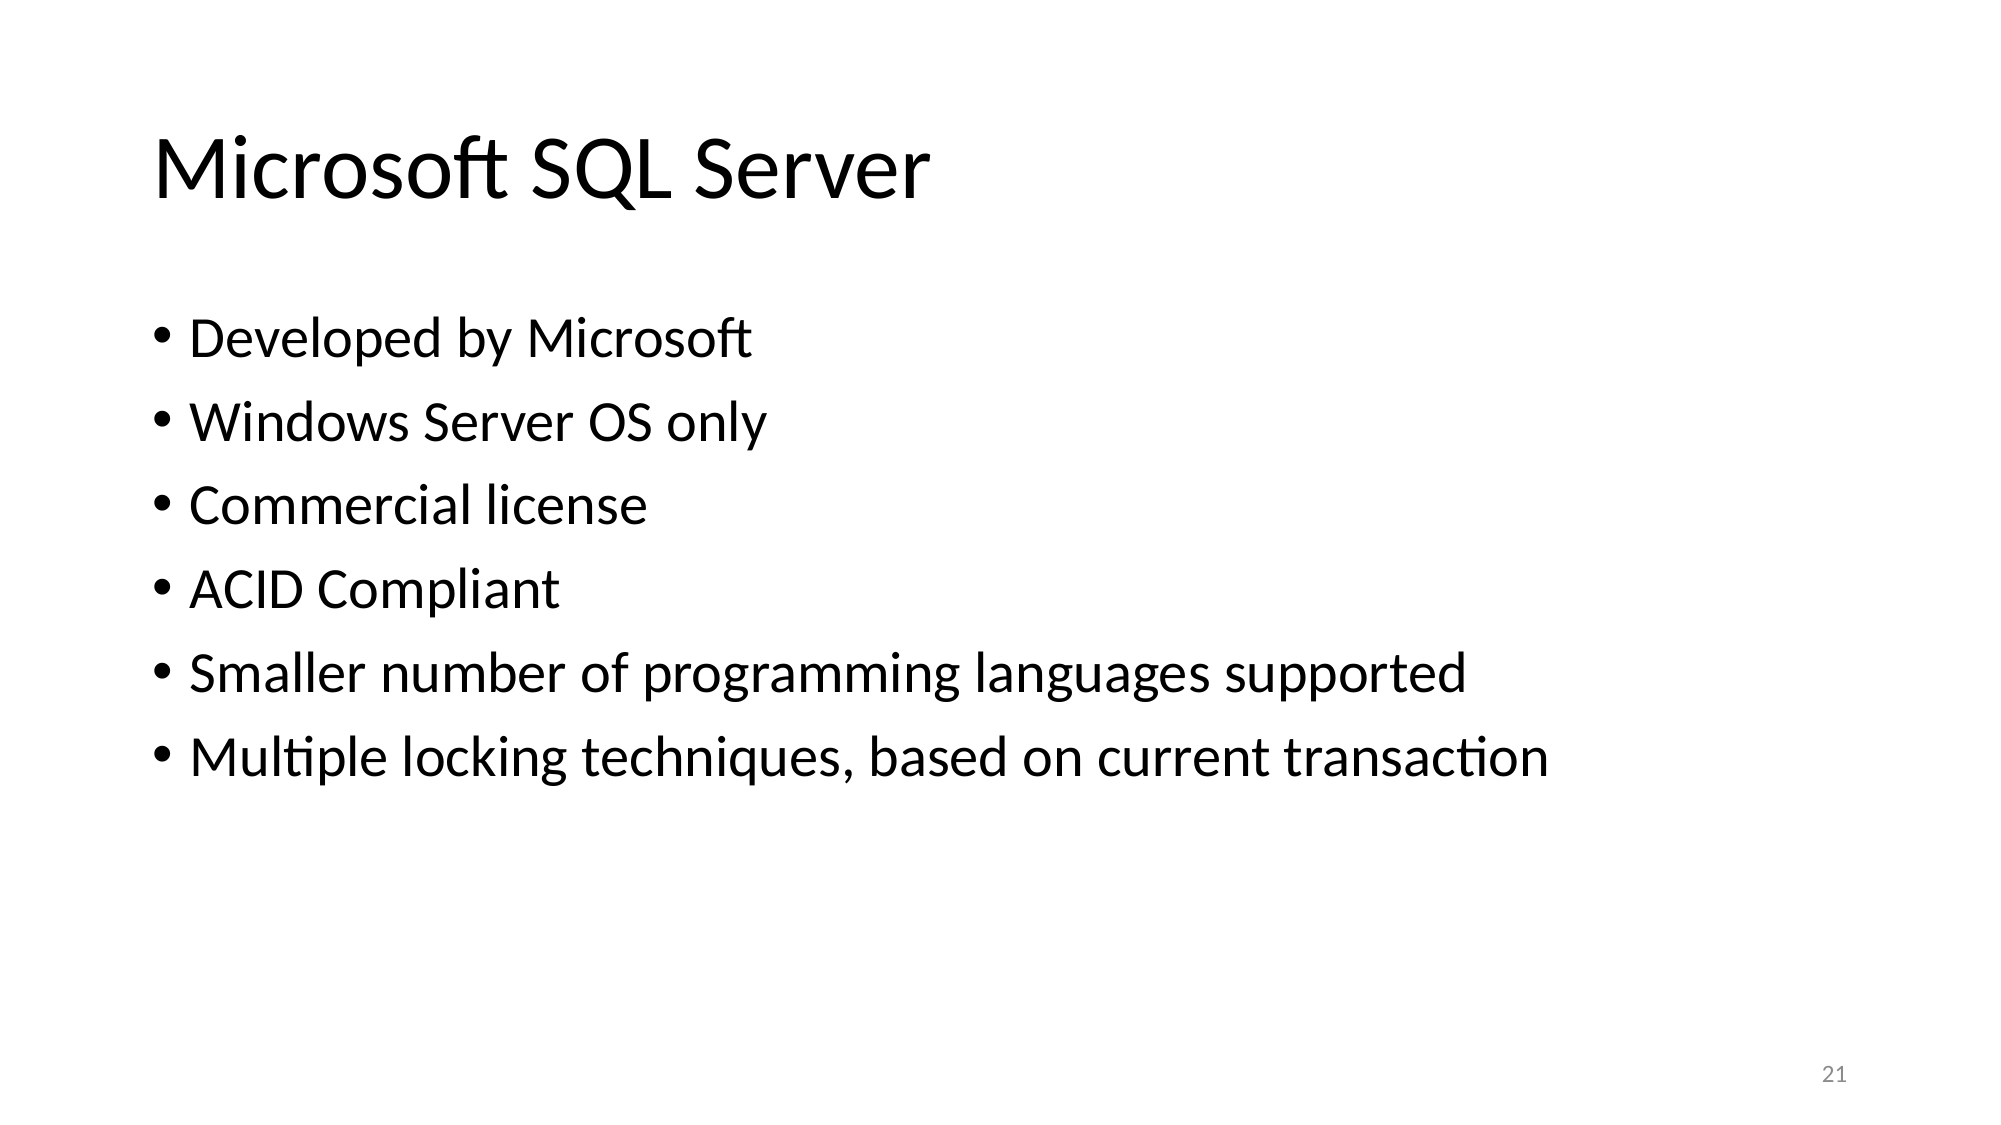

# Microsoft SQL Server
Developed by Microsoft
Windows Server OS only
Commercial license
ACID Compliant
Smaller number of programming languages supported
Multiple locking techniques, based on current transaction
21